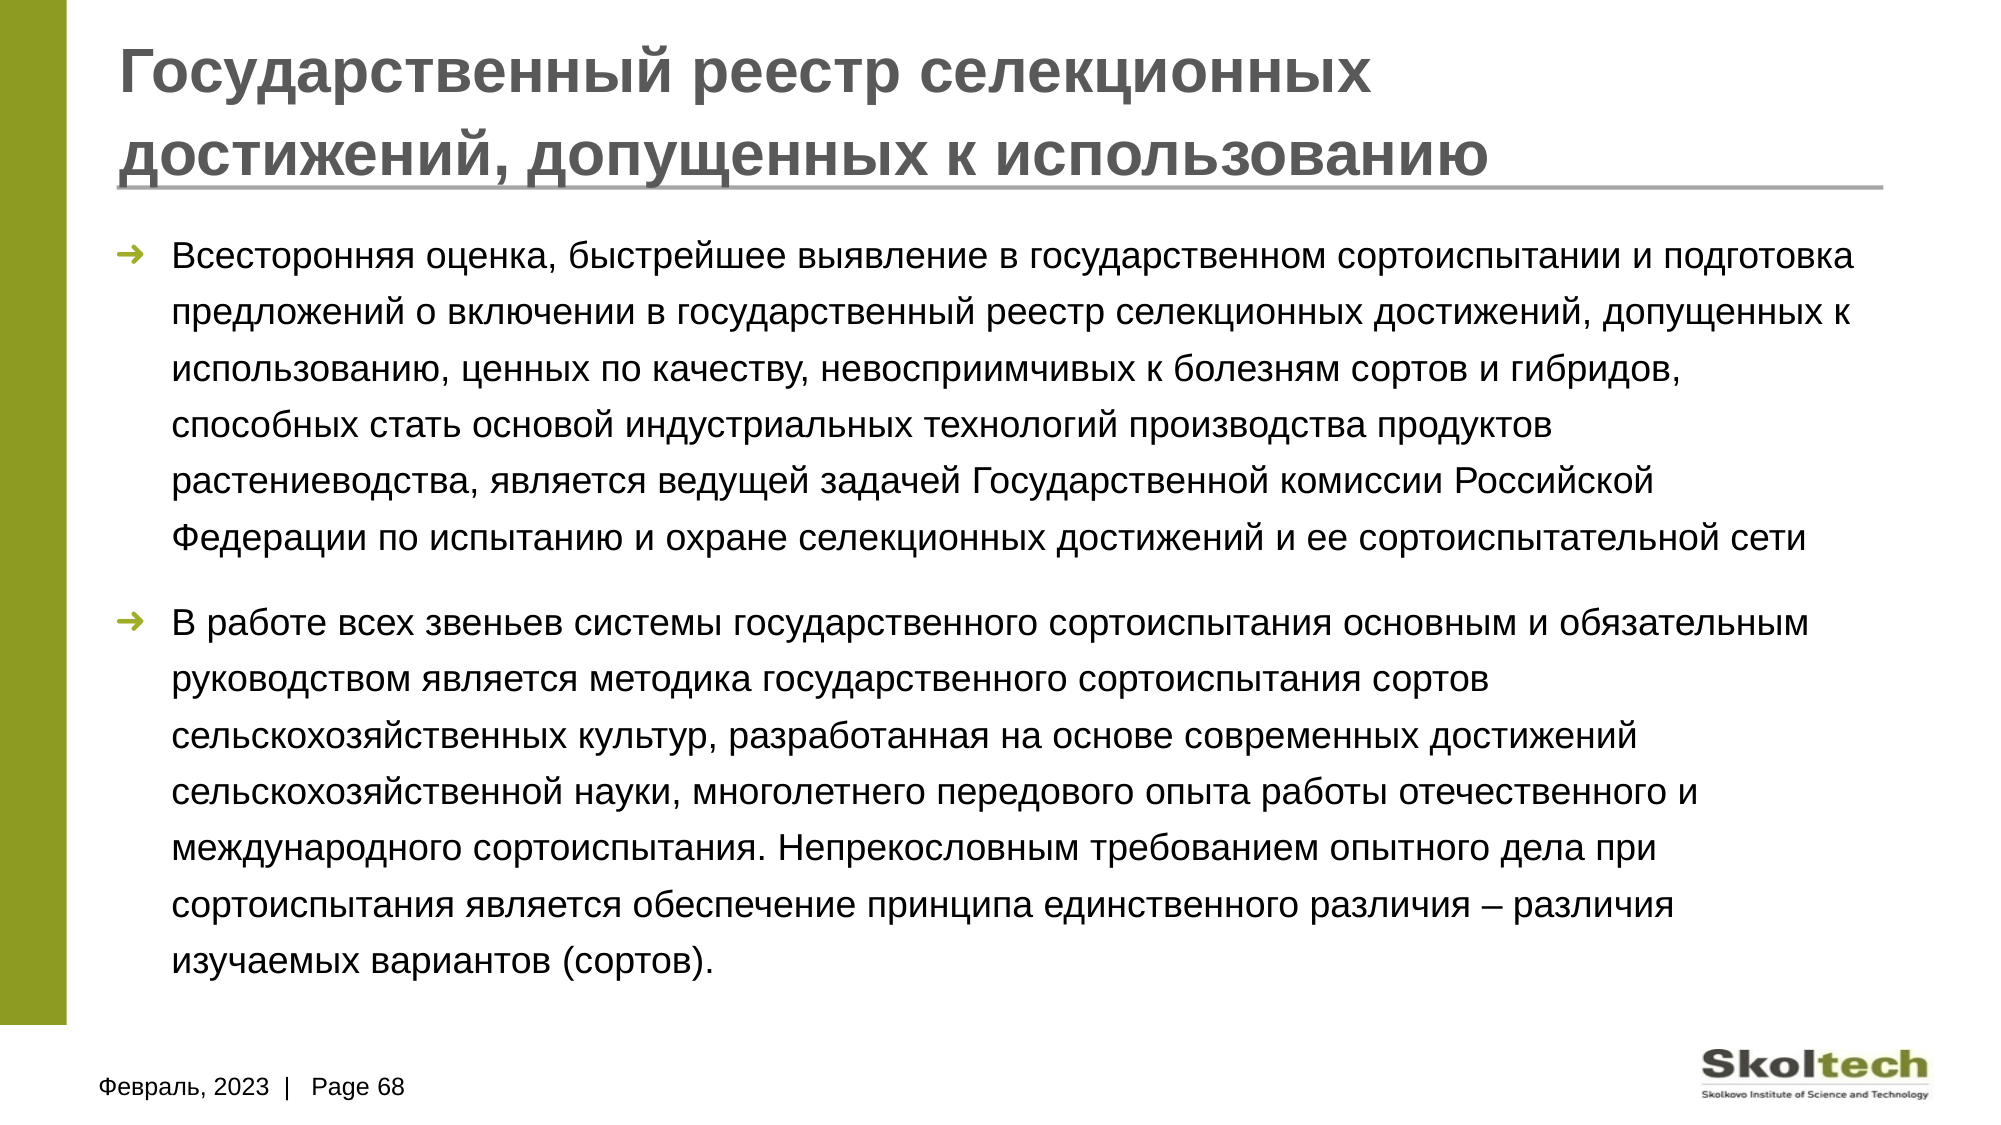

# Государственный реестр селекционных достижений, допущенных к использованию
Всесторонняя оценка, быстрейшее выявление в государственном сортоиспытании и подготовка предложений о включении в государственный реестр селекционных достижений, допущенных к использованию, ценных по качеству, невосприимчивых к болезням сортов и гибридов, способных стать основой индустриальных технологий производства продуктов растениеводства, является ведущей задачей Государственной комиссии Российской Федерации по испытанию и охране селекционных достижений и ее сортоиспытательной сети
В работе всех звеньев системы государственного сортоиспытания основным и обязательным руководством является методика государственного сортоиспытания сортов сельскохозяйственных культур, разработанная на основе современных достижений сельскохозяйственной науки, многолетнего передового опыта работы отечественного и международного сортоиспытания. Непрекословным требованием опытного дела при сортоиспытания является обеспечение принципа единственного различия – различия изучаемых вариантов (сортов).

Февраль, 2023  |   Page 68